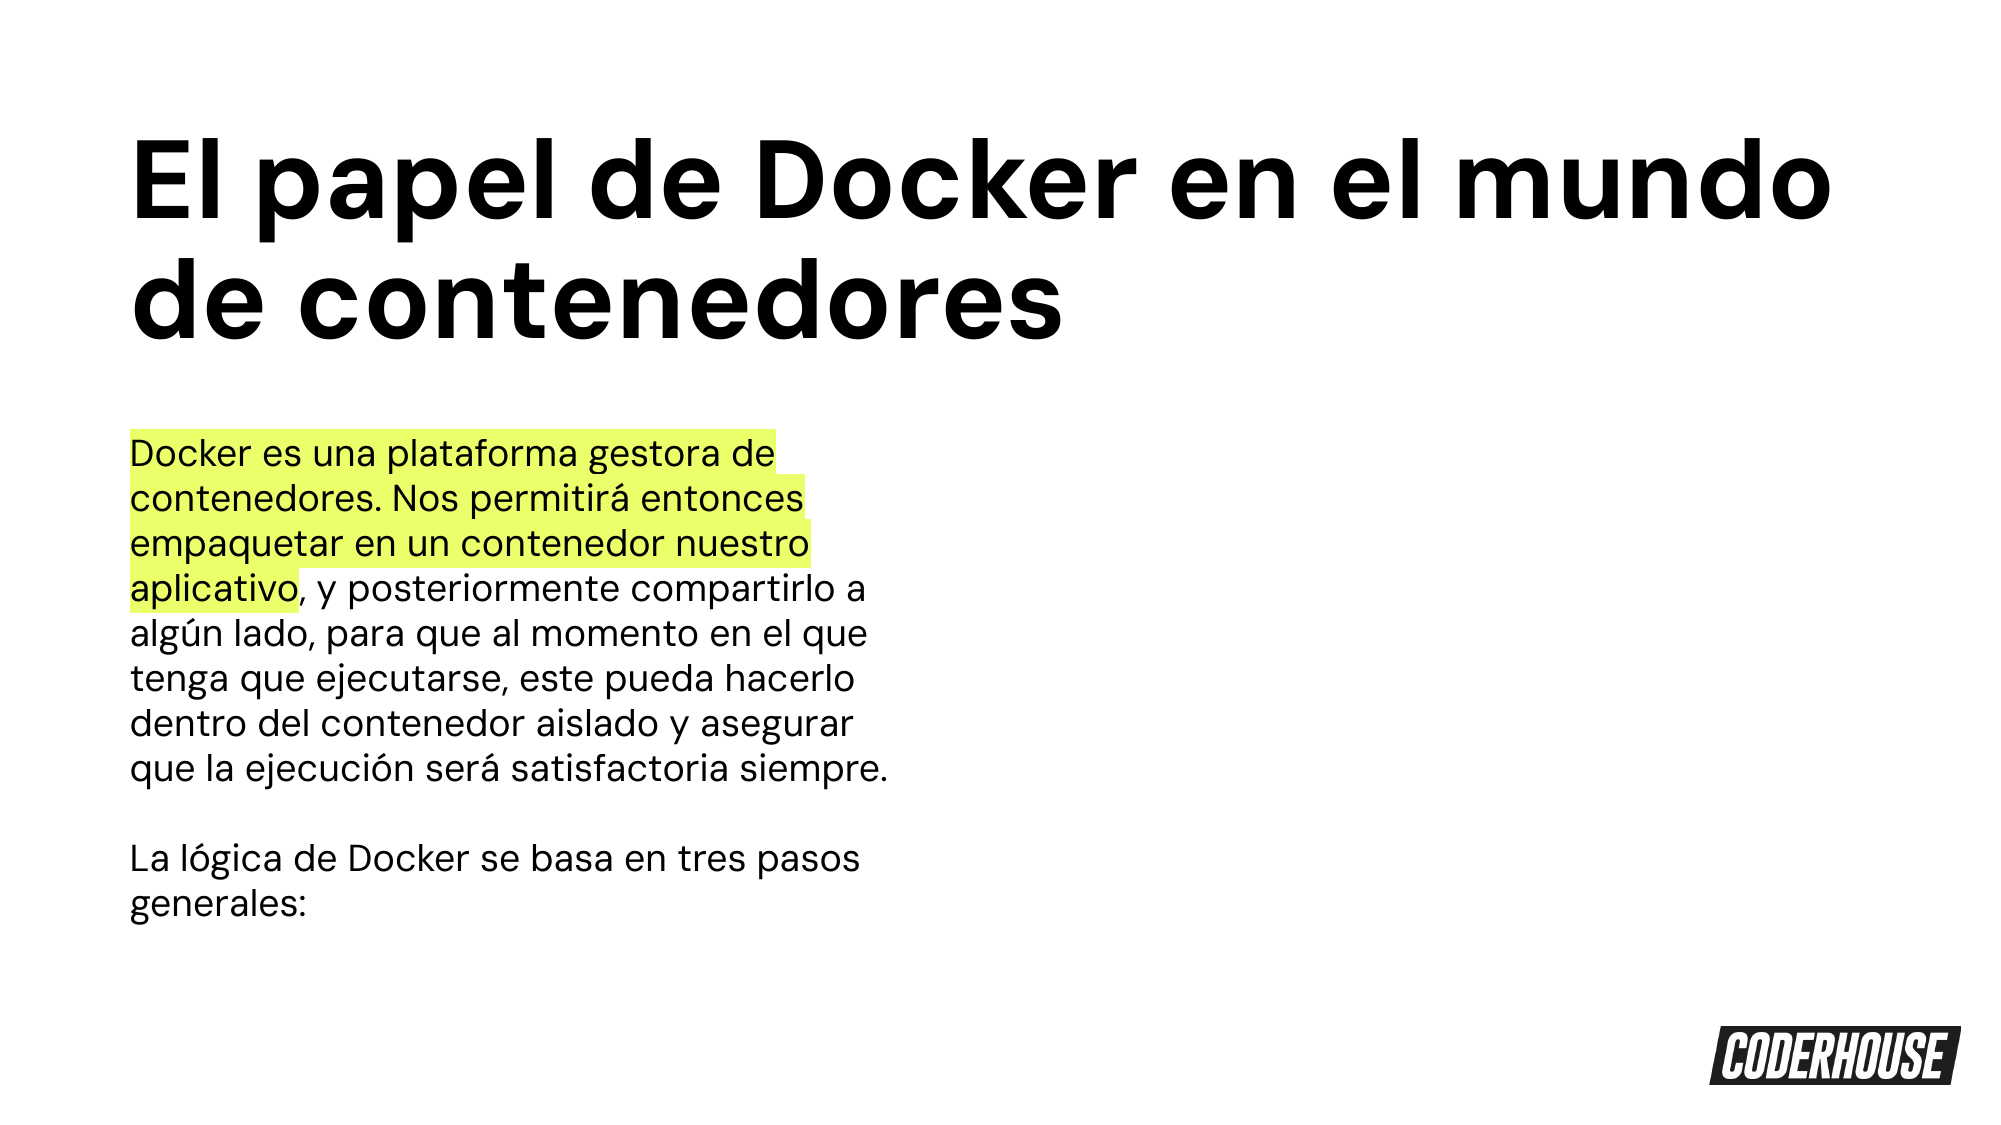

El papel de Docker en el mundo de contenedores
Docker es una plataforma gestora de contenedores. Nos permitirá entonces empaquetar en un contenedor nuestro aplicativo, y posteriormente compartirlo a algún lado, para que al momento en el que tenga que ejecutarse, este pueda hacerlo dentro del contenedor aislado y asegurar que la ejecución será satisfactoria siempre.

La lógica de Docker se basa en tres pasos generales: